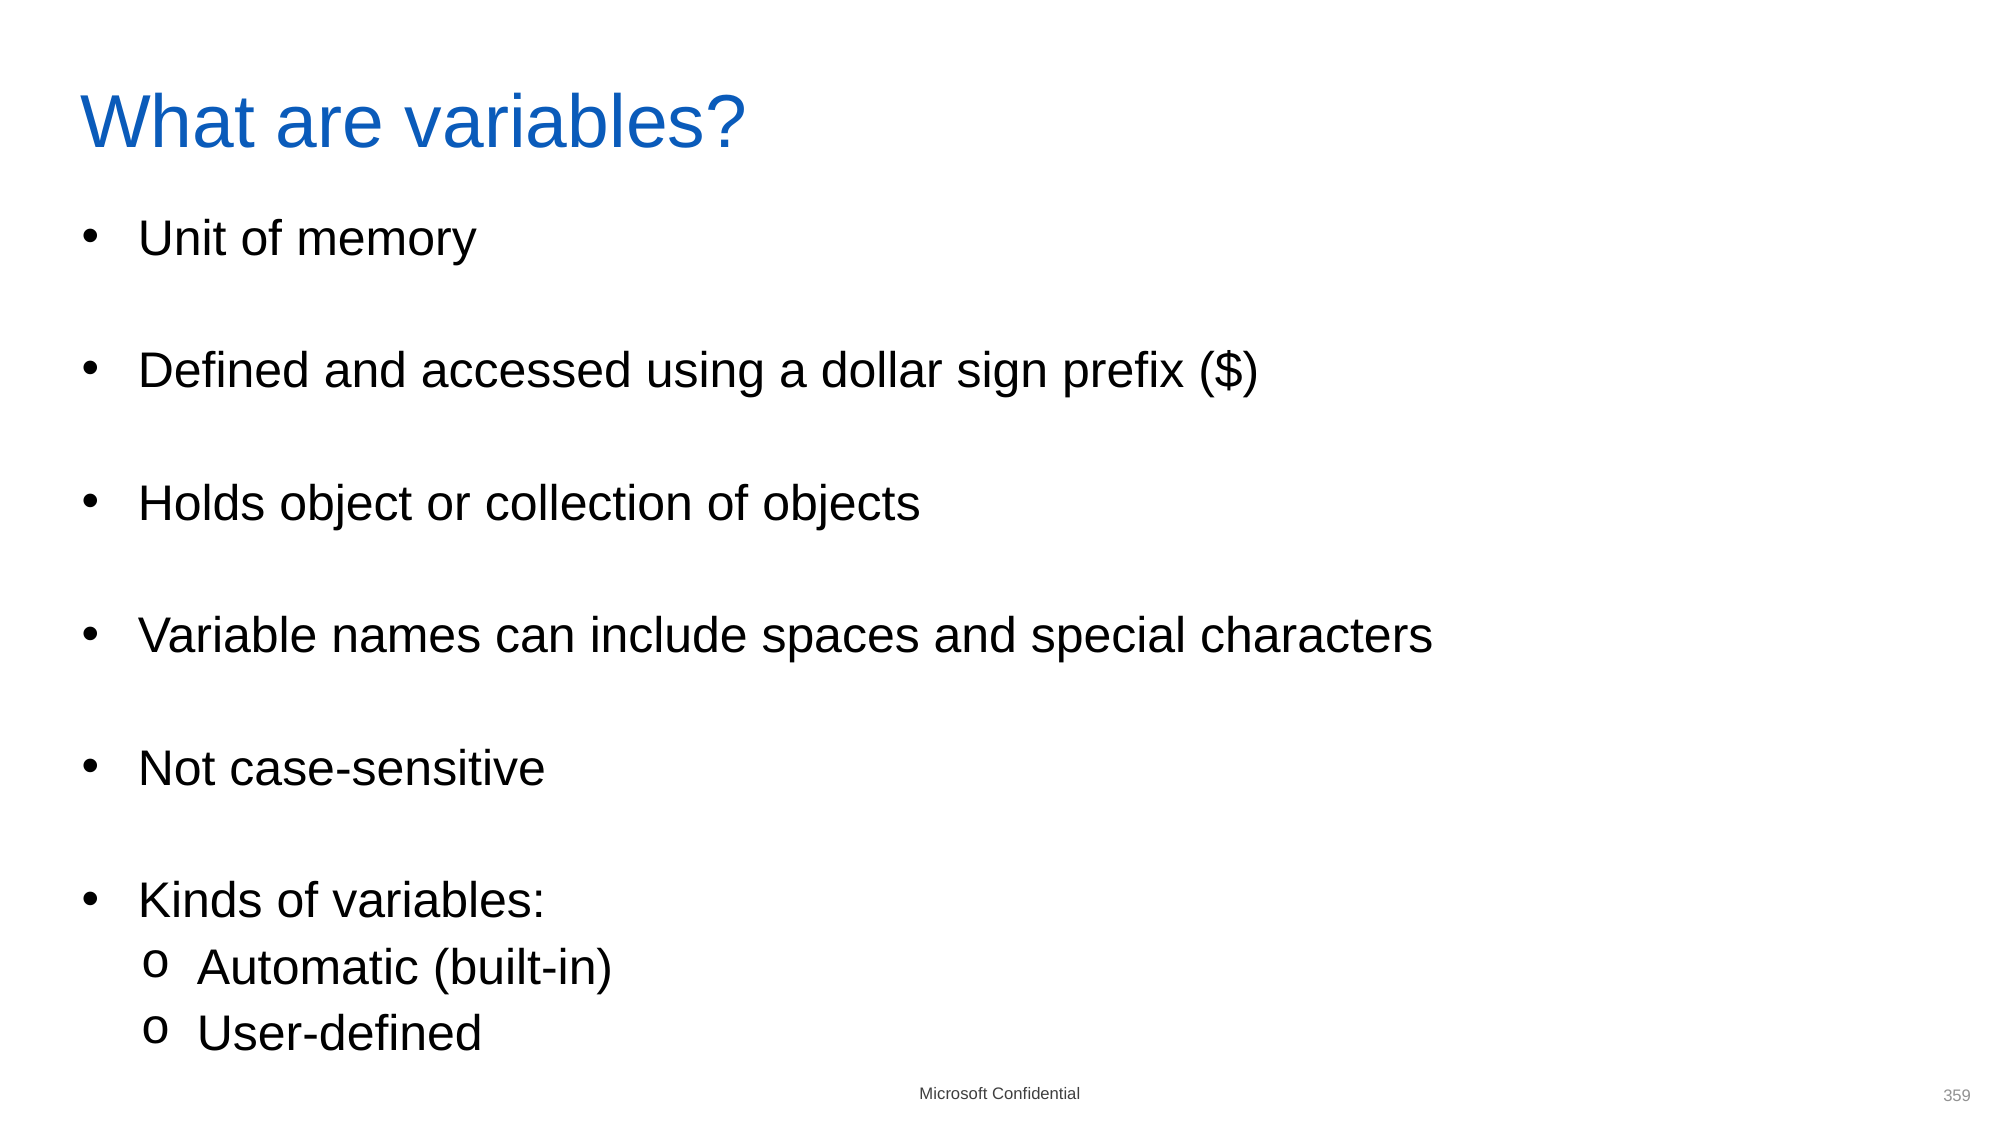

# What are variables?
Unit of memory

Defined and accessed using a dollar sign prefix ($)

Holds object or collection of objects

Variable names can include spaces and special characters

Not case-sensitive

Kinds of variables:
Automatic (built-in)
User-defined

359